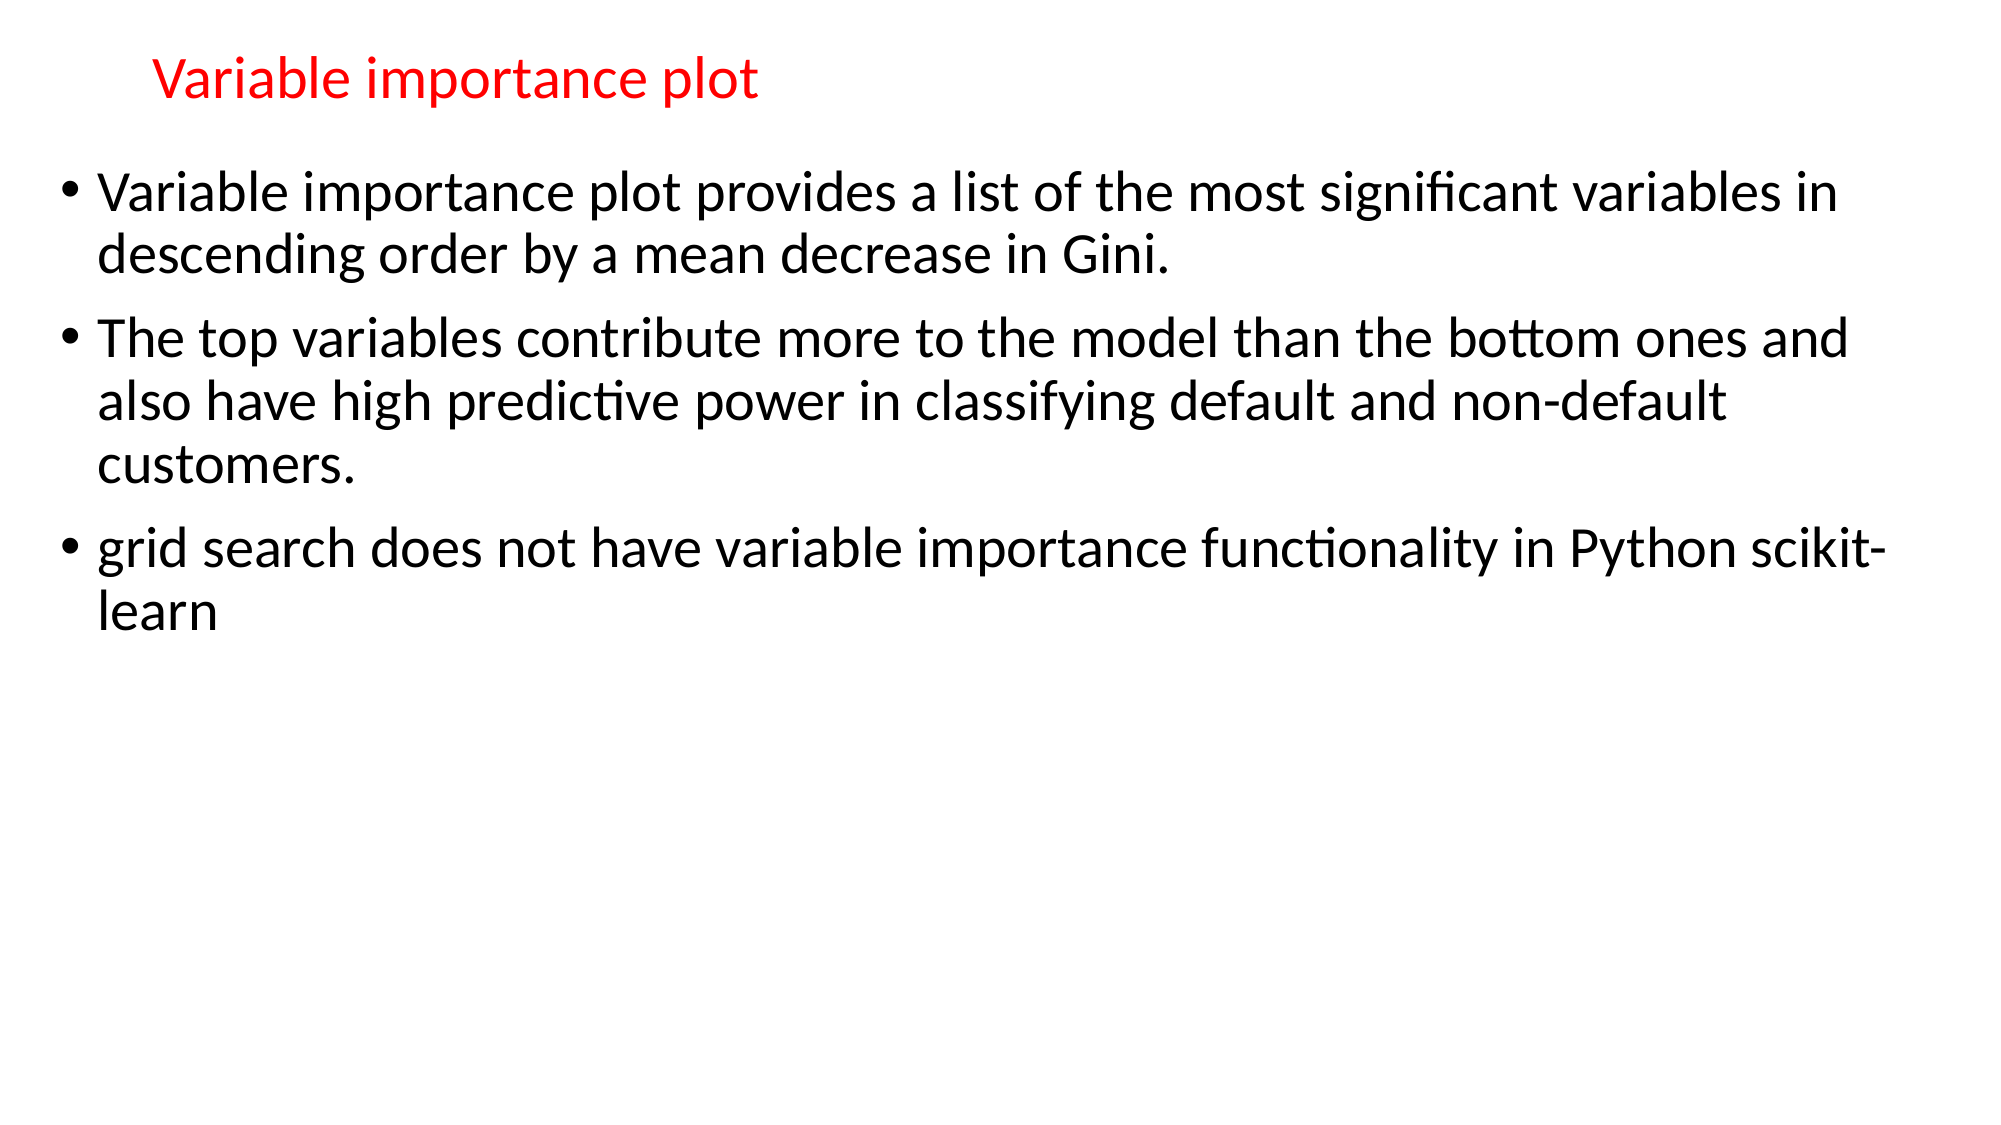

# Variable importance plot
Variable importance plot provides a list of the most significant variables in descending order by a mean decrease in Gini.
The top variables contribute more to the model than the bottom ones and also have high predictive power in classifying default and non-default customers.
grid search does not have variable importance functionality in Python scikit-learn